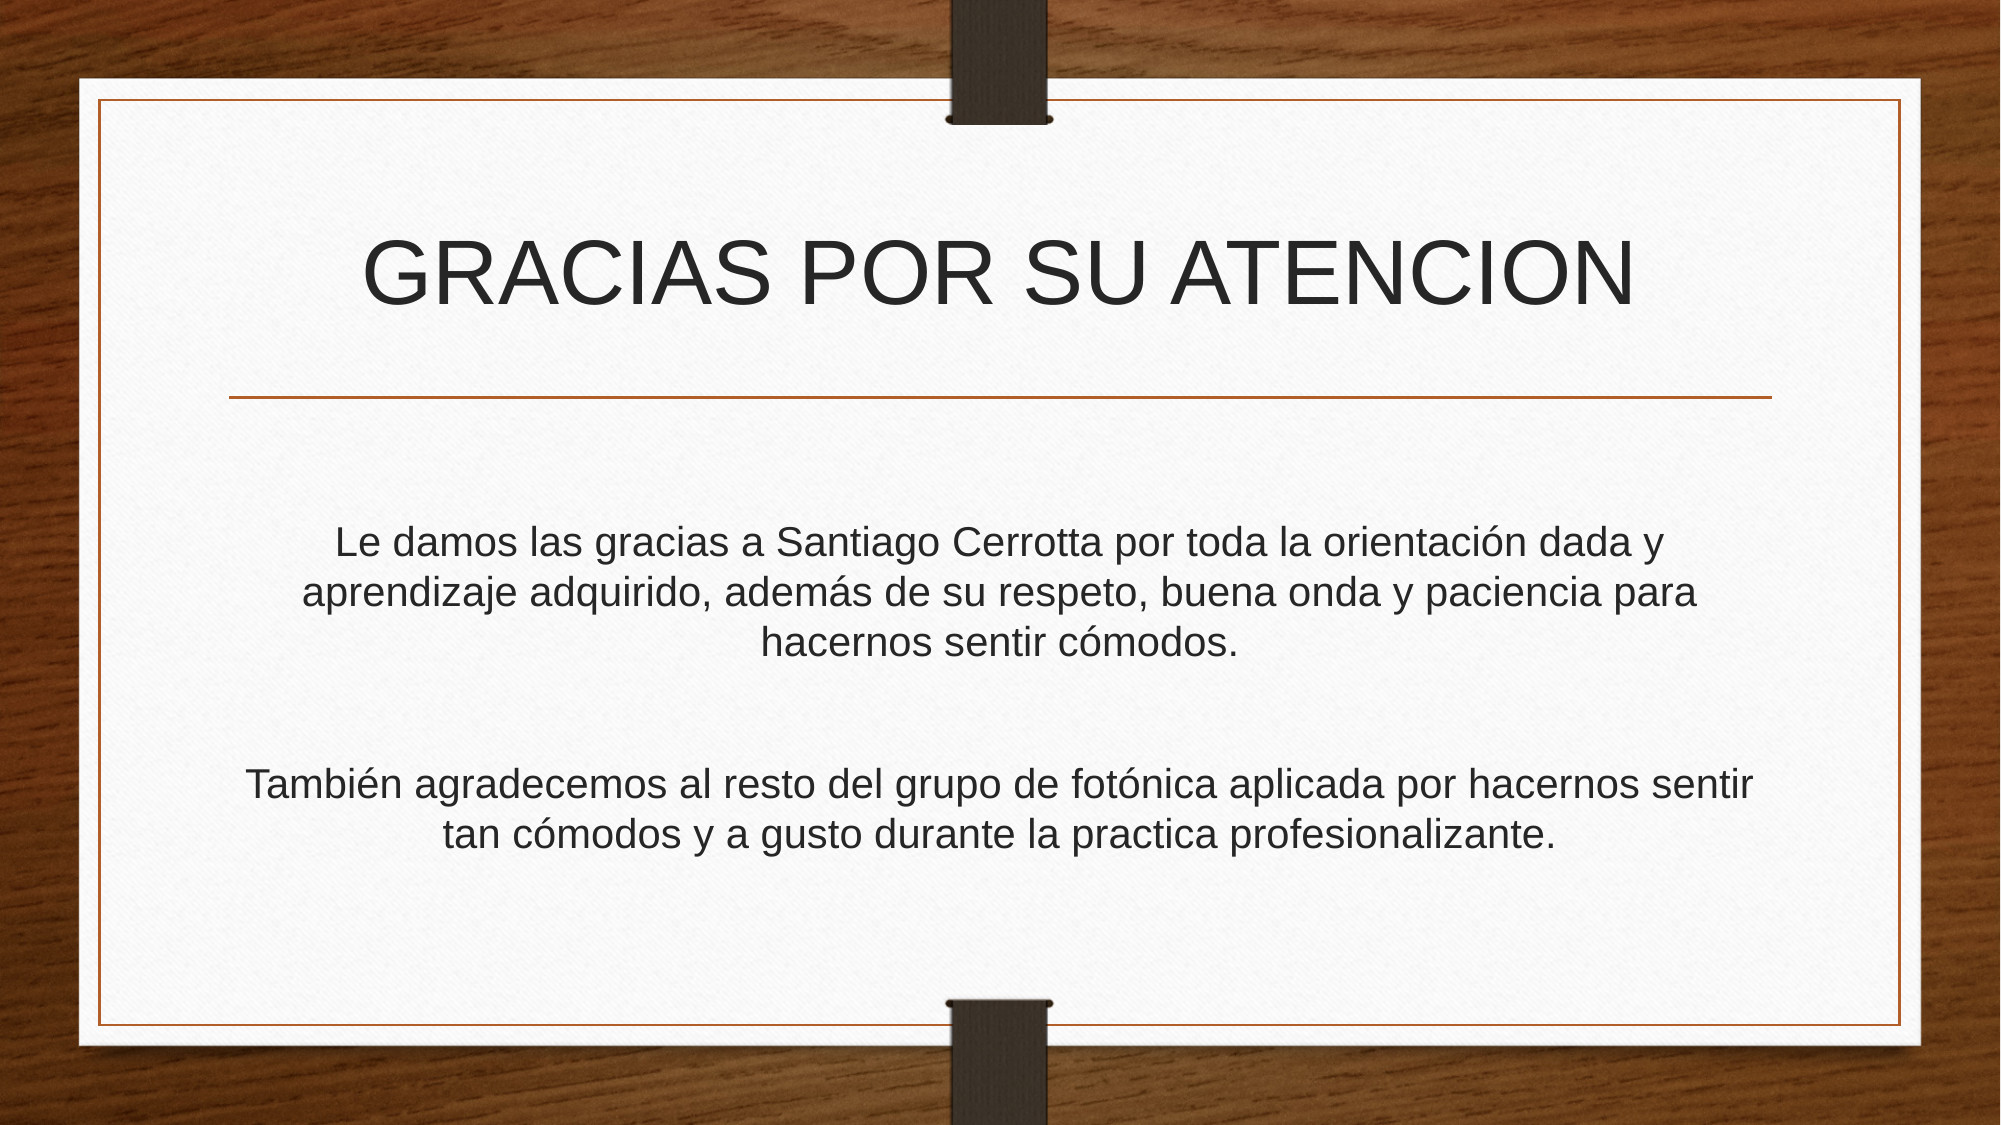

# GRACIAS POR SU ATENCION
Le damos las gracias a Santiago Cerrotta por toda la orientación dada y aprendizaje adquirido, además de su respeto, buena onda y paciencia para hacernos sentir cómodos.

También agradecemos al resto del grupo de fotónica aplicada por hacernos sentir tan cómodos y a gusto durante la practica profesionalizante.